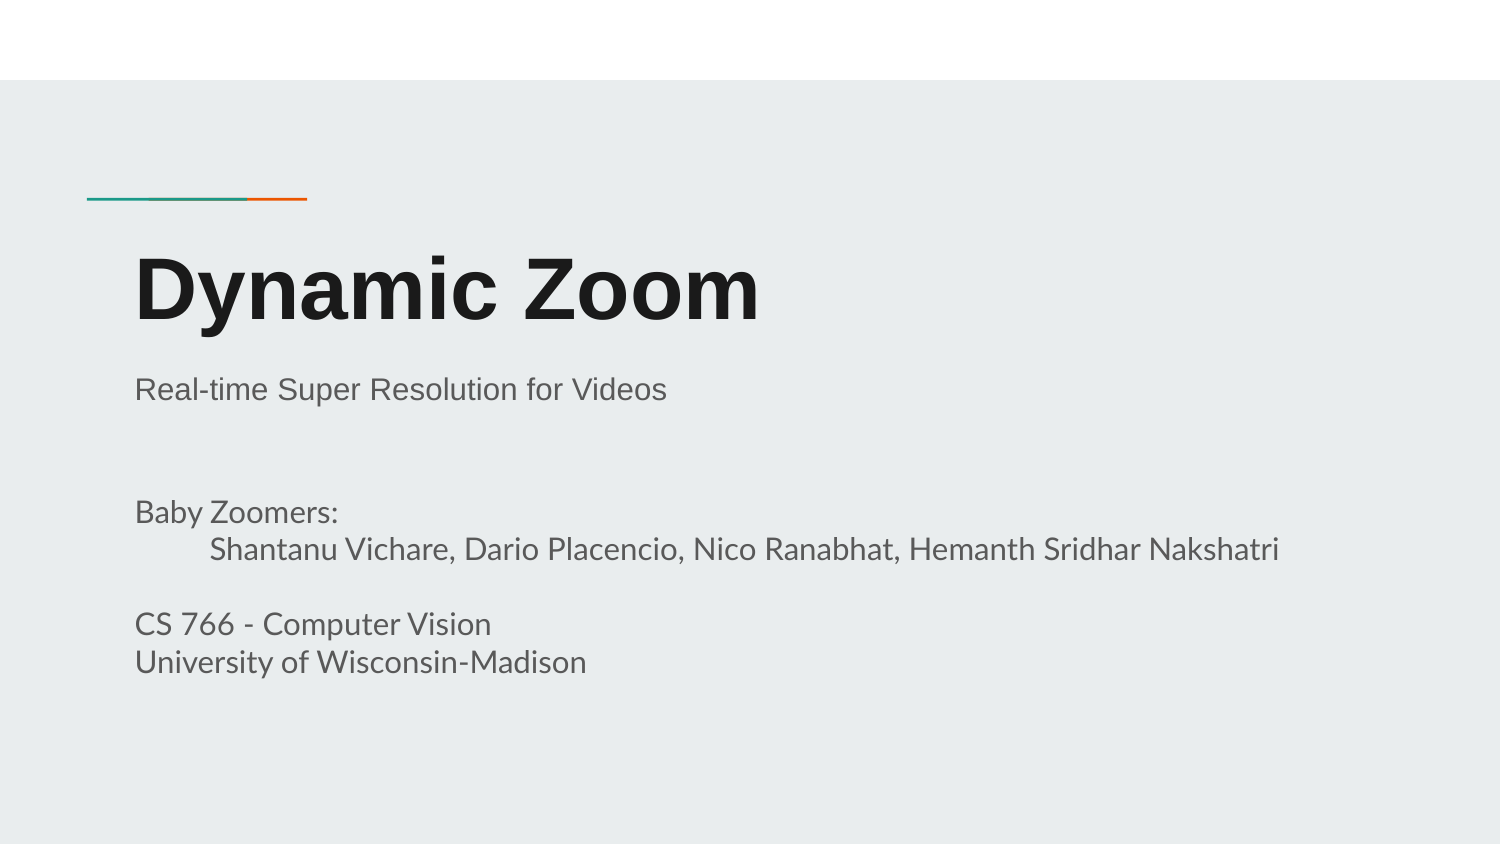

# Dynamic Zoom

Real-time Super Resolution for Videos
Baby Zoomers:
Shantanu Vichare, Dario Placencio, Nico Ranabhat, Hemanth Sridhar Nakshatri

CS 766 - Computer Vision
University of Wisconsin-Madison